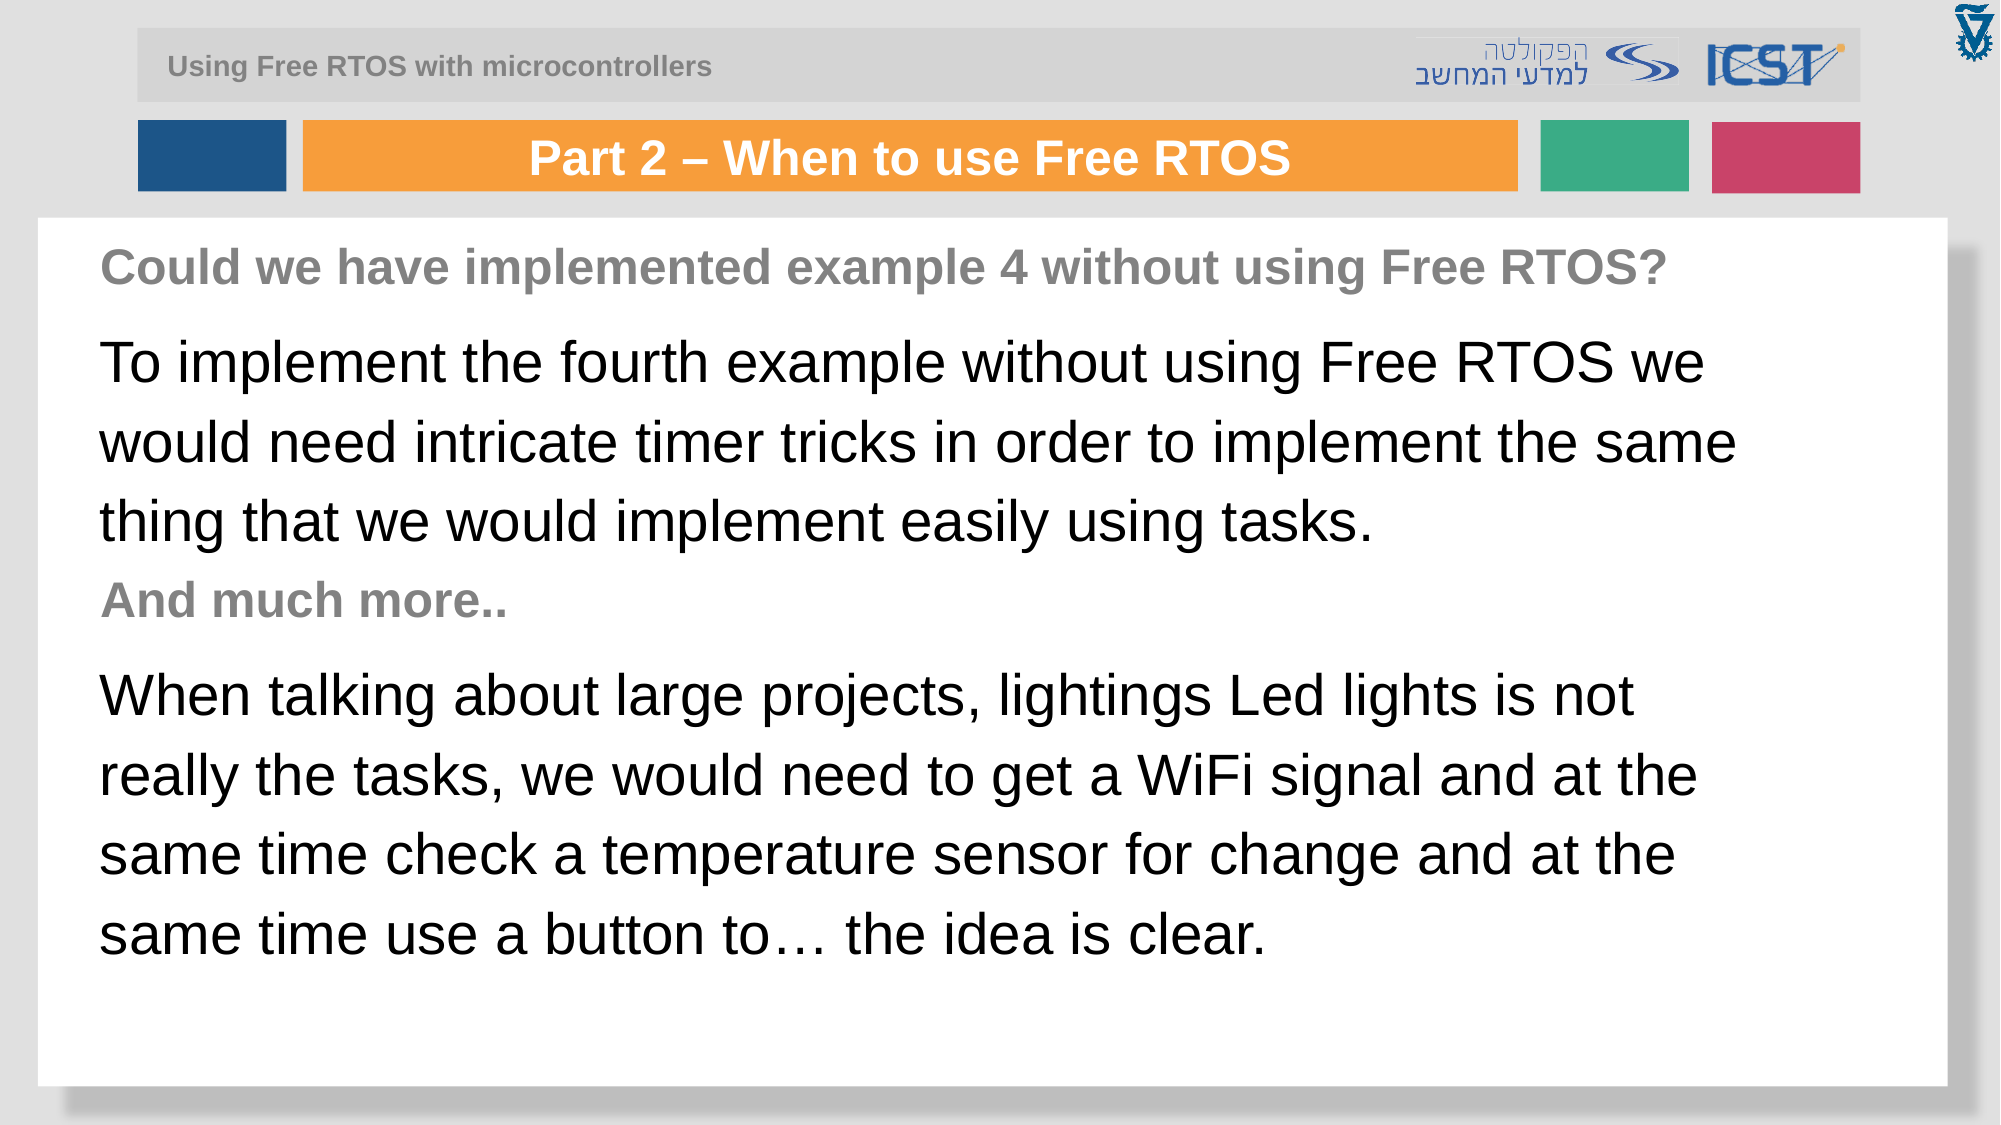

Could we have implemented example 4 without using Free RTOS?

To implement the fourth example without using Free RTOS we would need intricate timer tricks in order to implement the same thing that we would implement easily using tasks.
And much more..

When talking about large projects, lightings Led lights is not really the tasks, we would need to get a WiFi signal and at the same time check a temperature sensor for change and at the same time use a button to… the idea is clear.